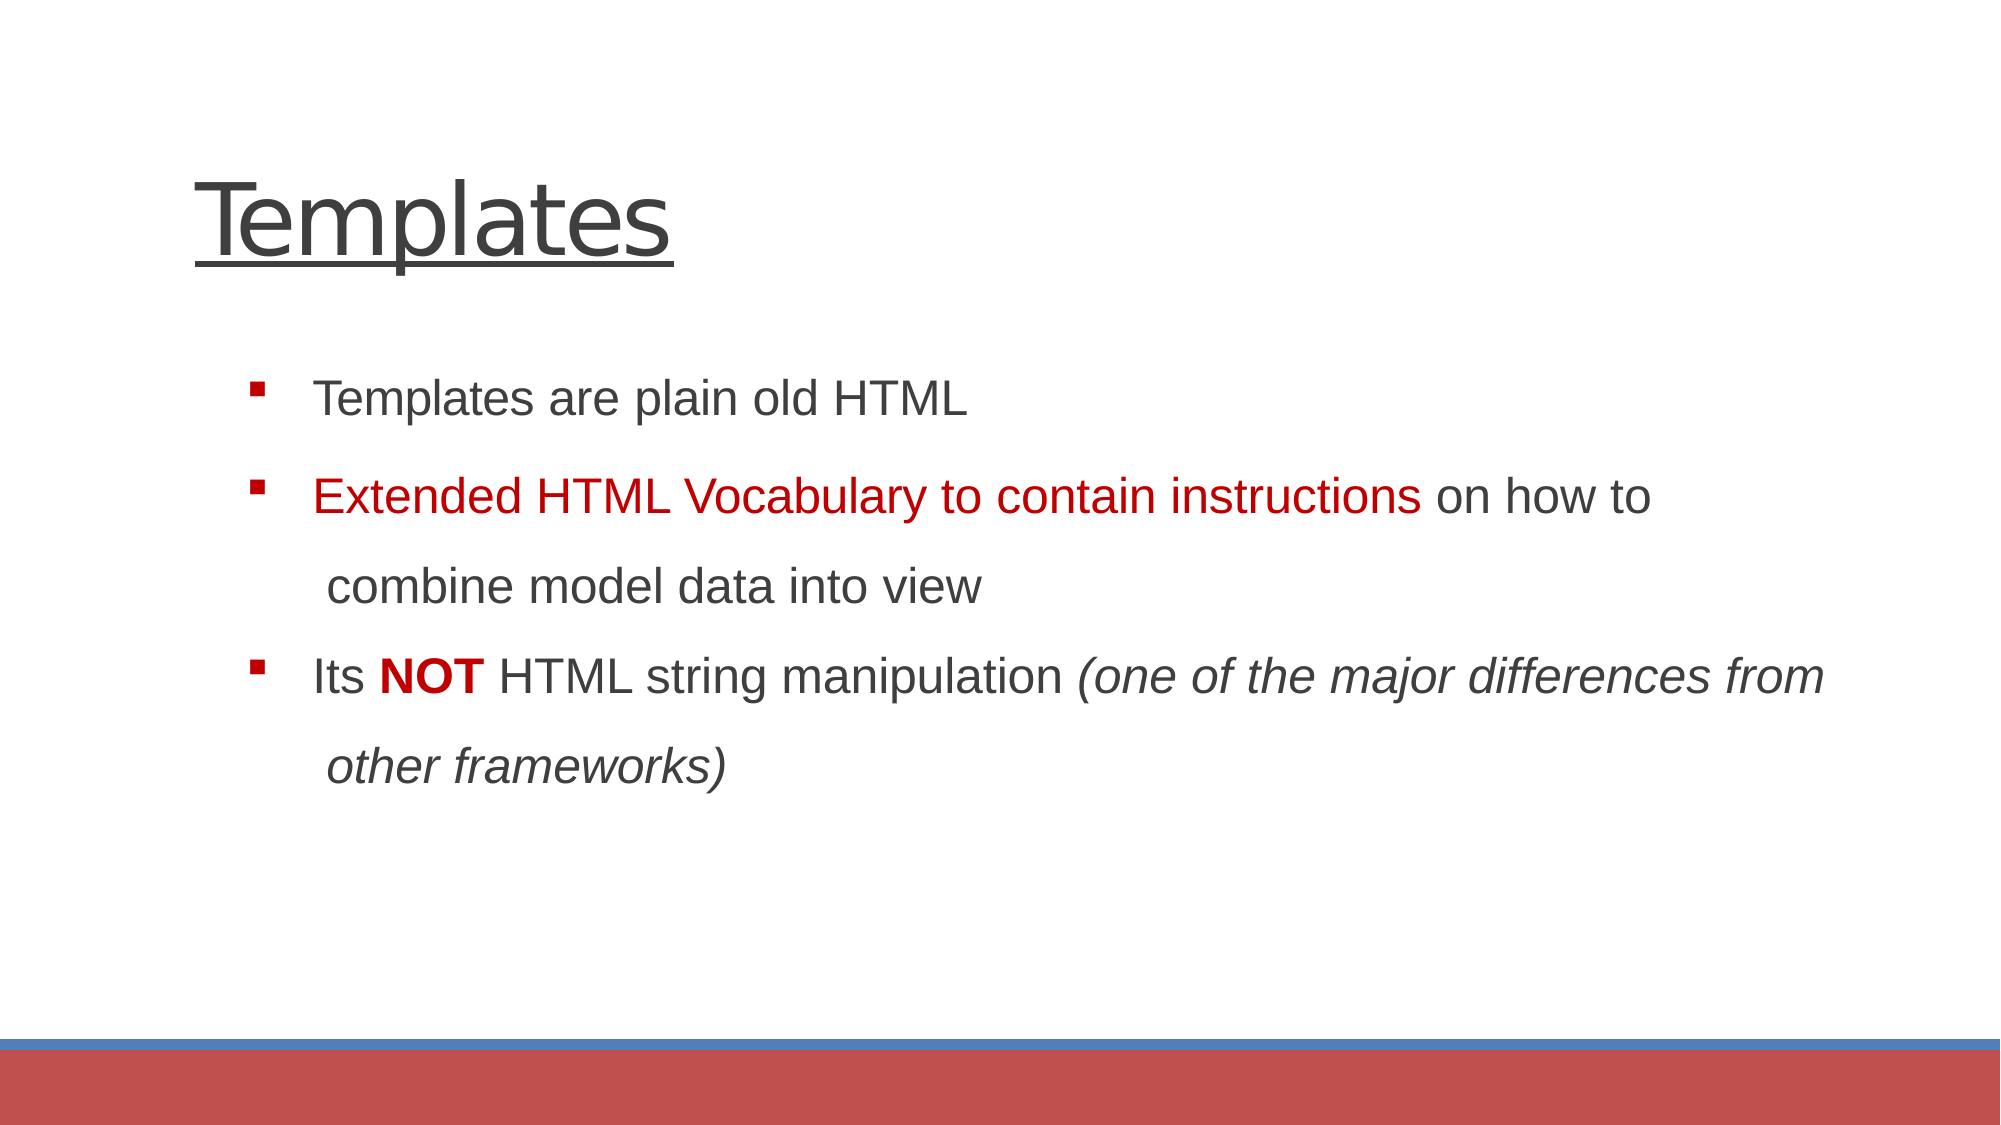

# Templates
Templates are plain old HTML
Extended HTML Vocabulary to contain instructions on how to  combine model data into view
Its NOT HTML string manipulation (one of the major differences from  other frameworks)